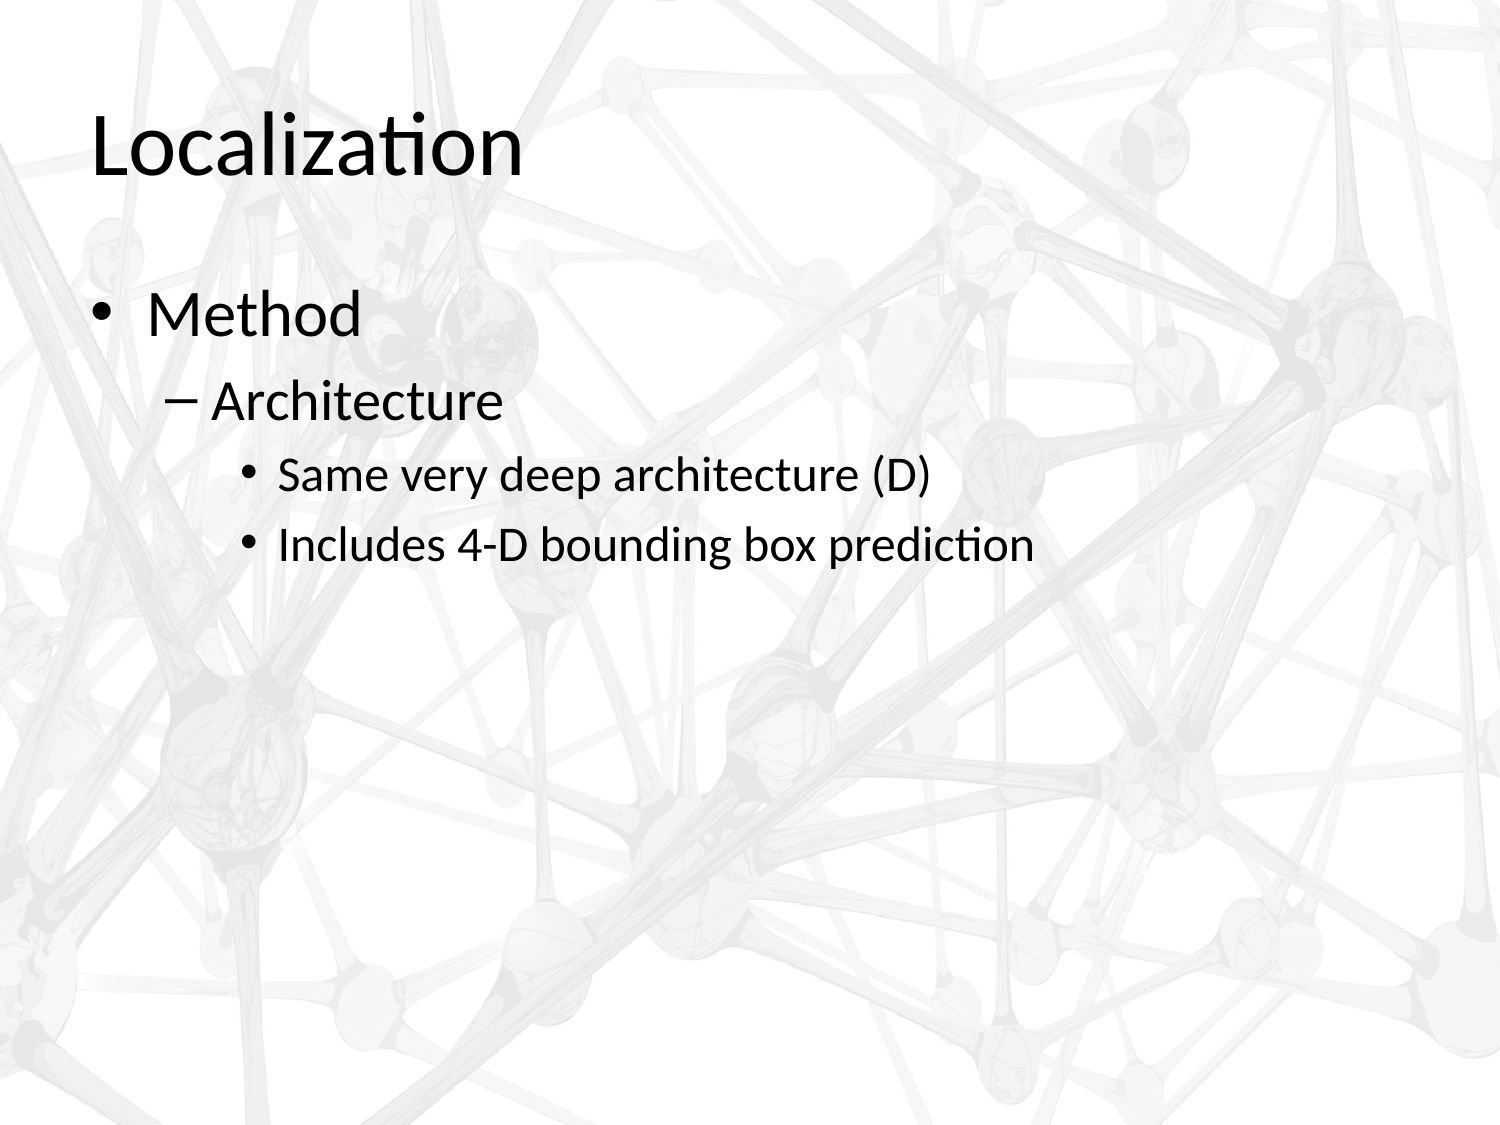

# Localization
Method
Architecture
Same very deep architecture (D)
Includes 4-D bounding box prediction